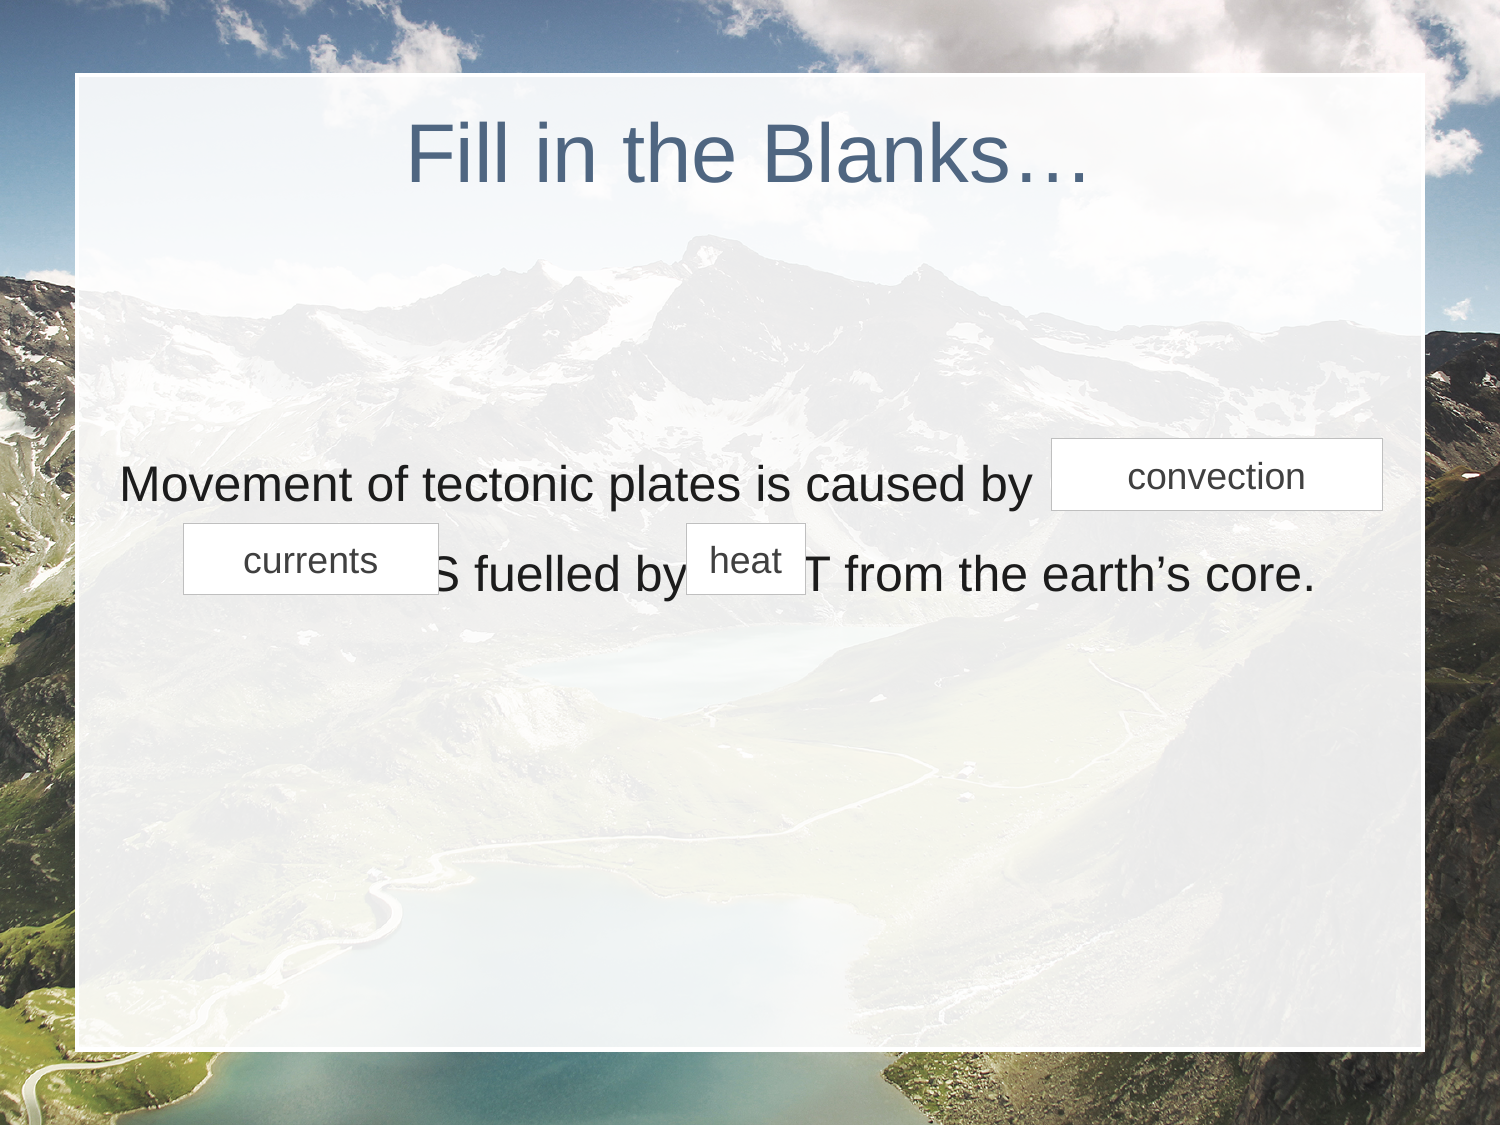

# Fill in the Blanks…
Movement of tectonic plates is caused by CONVECTION CURRENTS fuelled by HEAT from the earth’s core.

convection

currents

heat